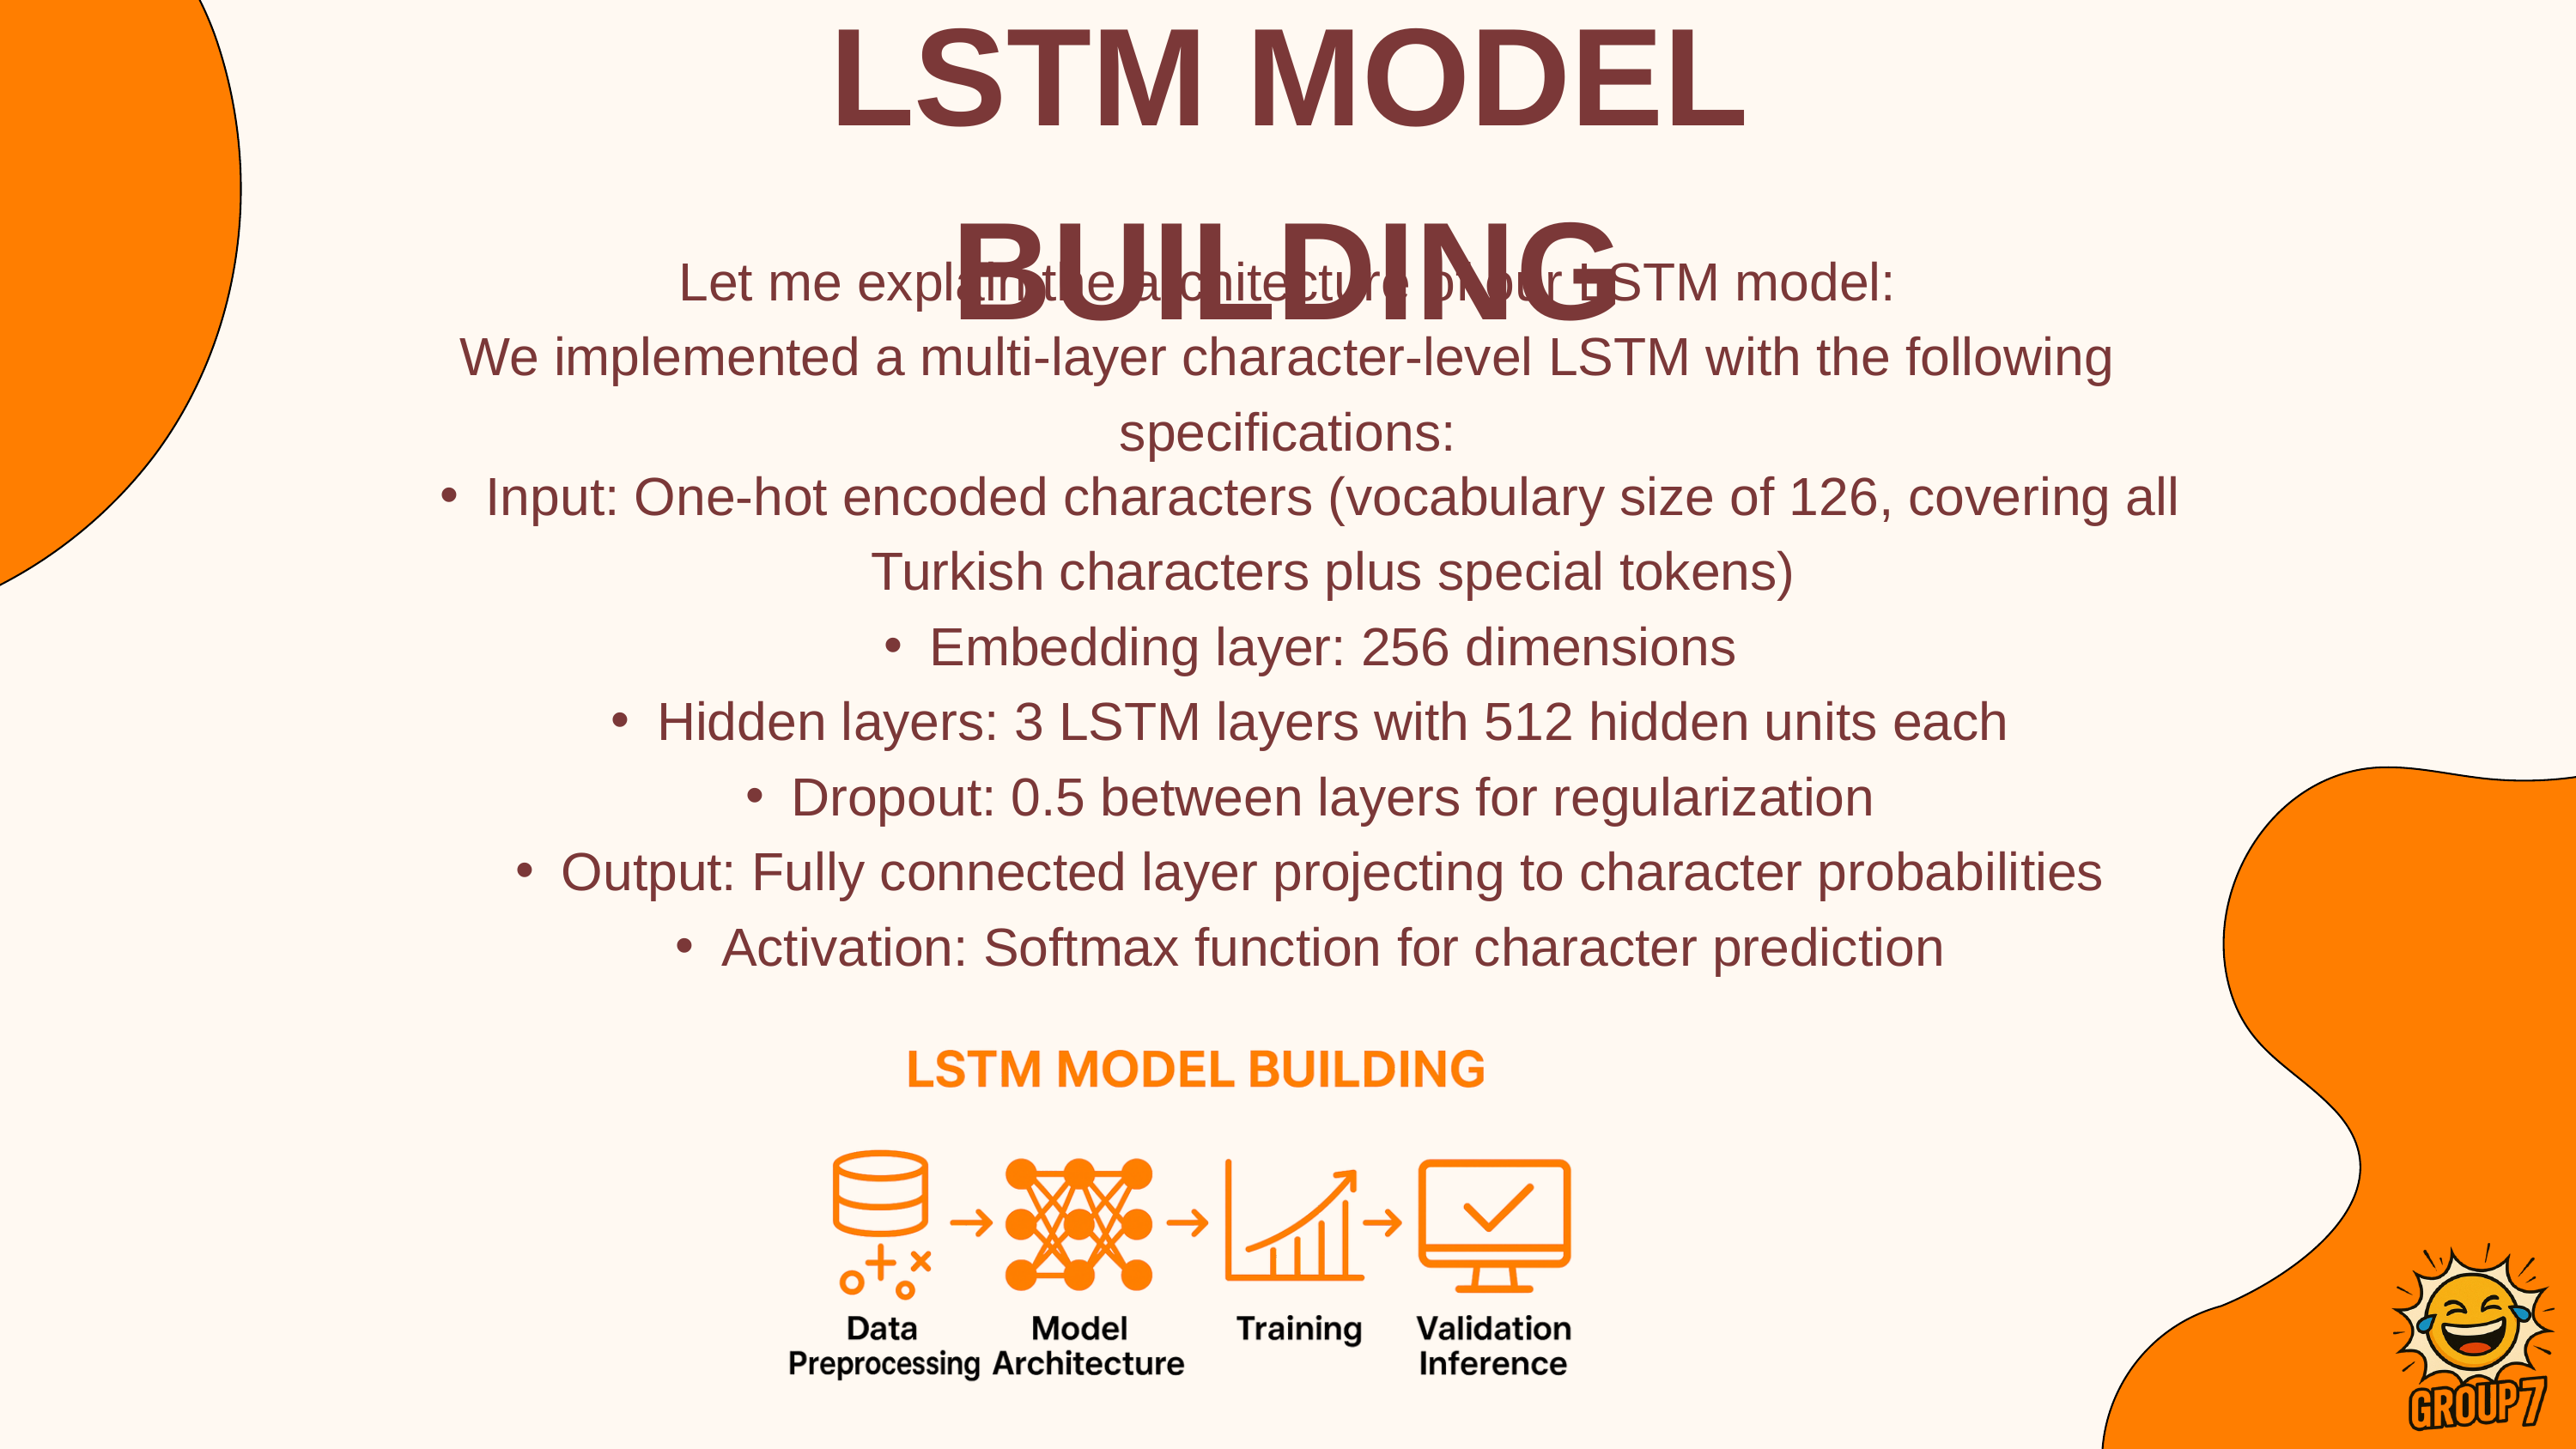

LSTM MODEL BUILDING

Let me explain the architecture of our LSTM model:
We implemented a multi-layer character-level LSTM with the following specifications:

Input: One-hot encoded characters (vocabulary size of 126, covering all Turkish characters plus special tokens)
Embedding layer: 256 dimensions
Hidden layers: 3 LSTM layers with 512 hidden units each
Dropout: 0.5 between layers for regularization
Output: Fully connected layer projecting to character probabilities
Activation: Softmax function for character prediction